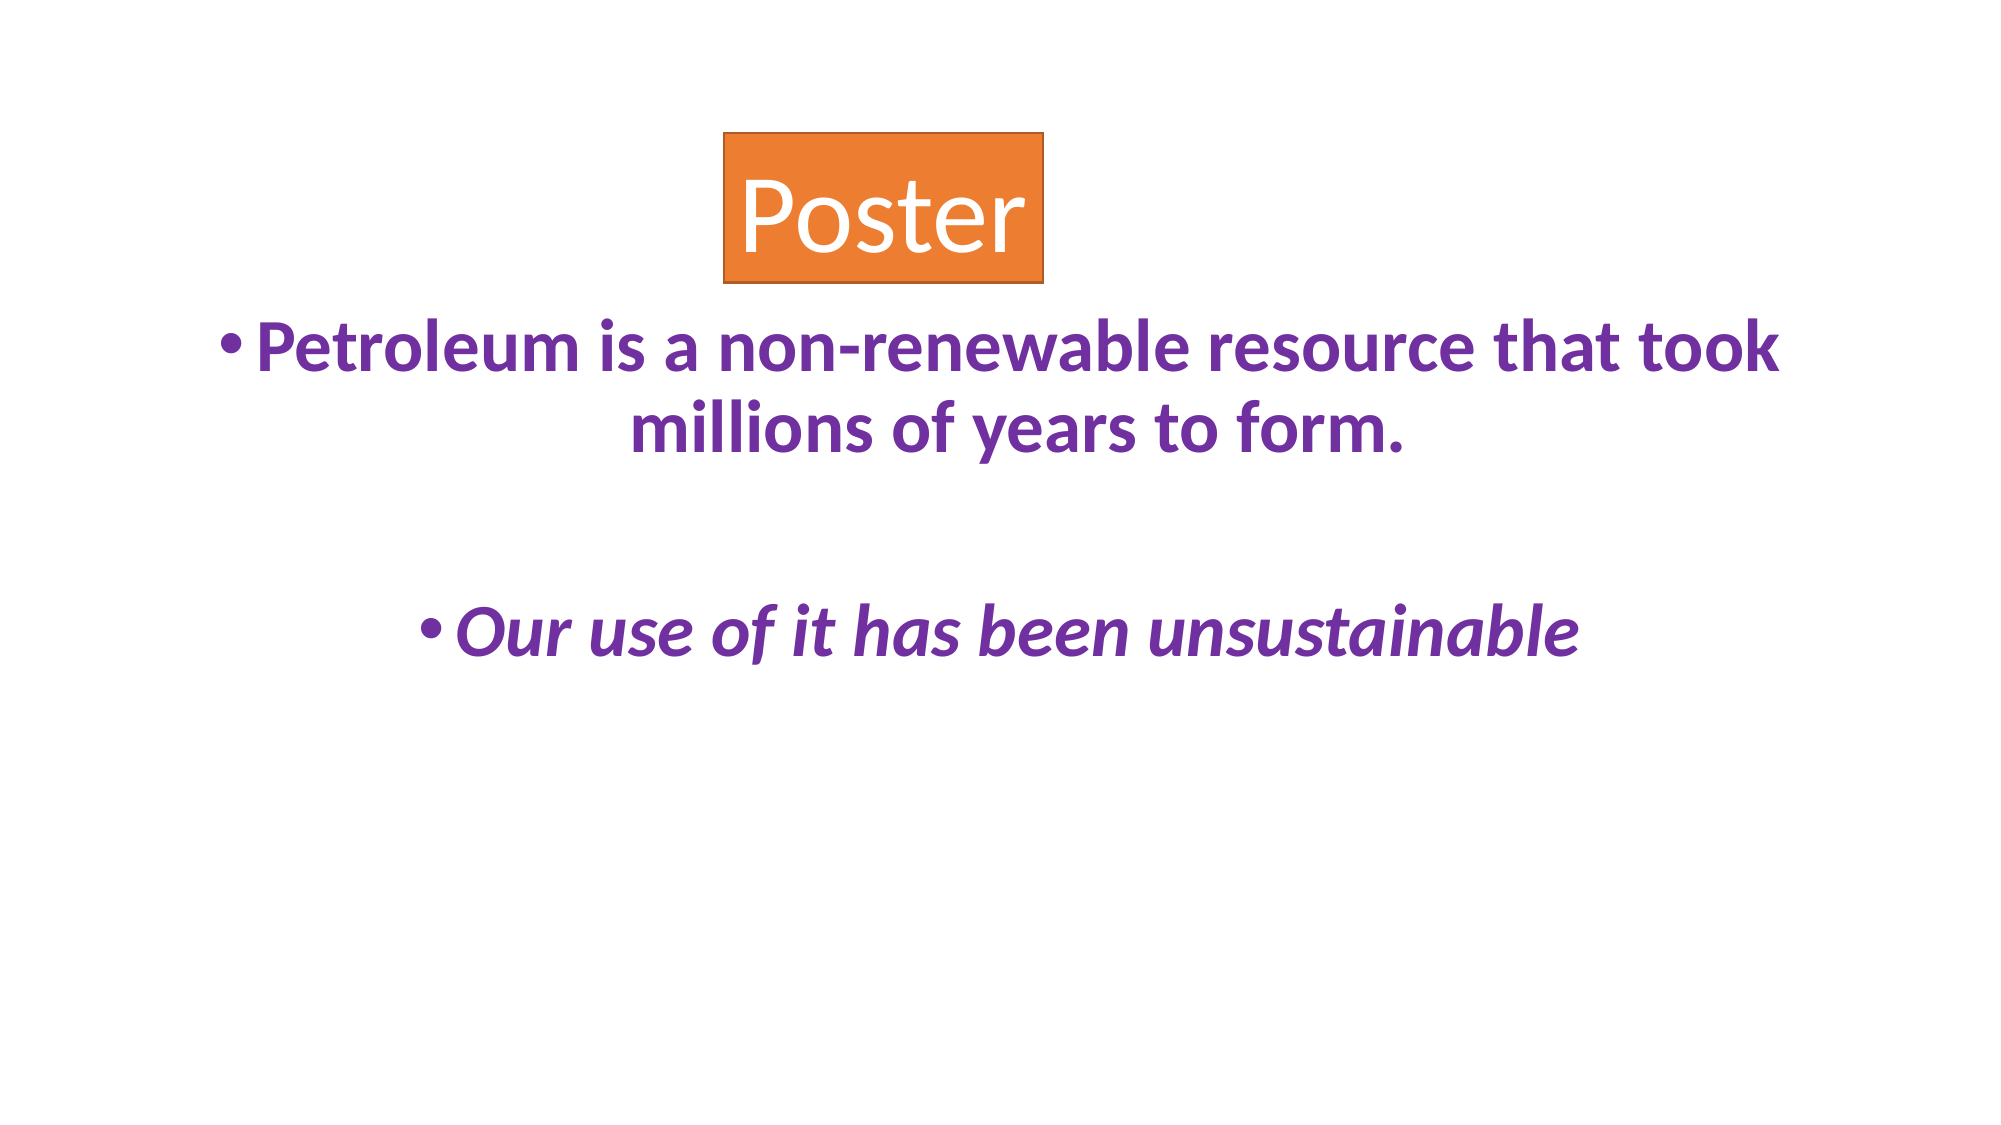

Poster
Petroleum is a non-renewable resource that took millions of years to form.

Our use of it has been unsustainable